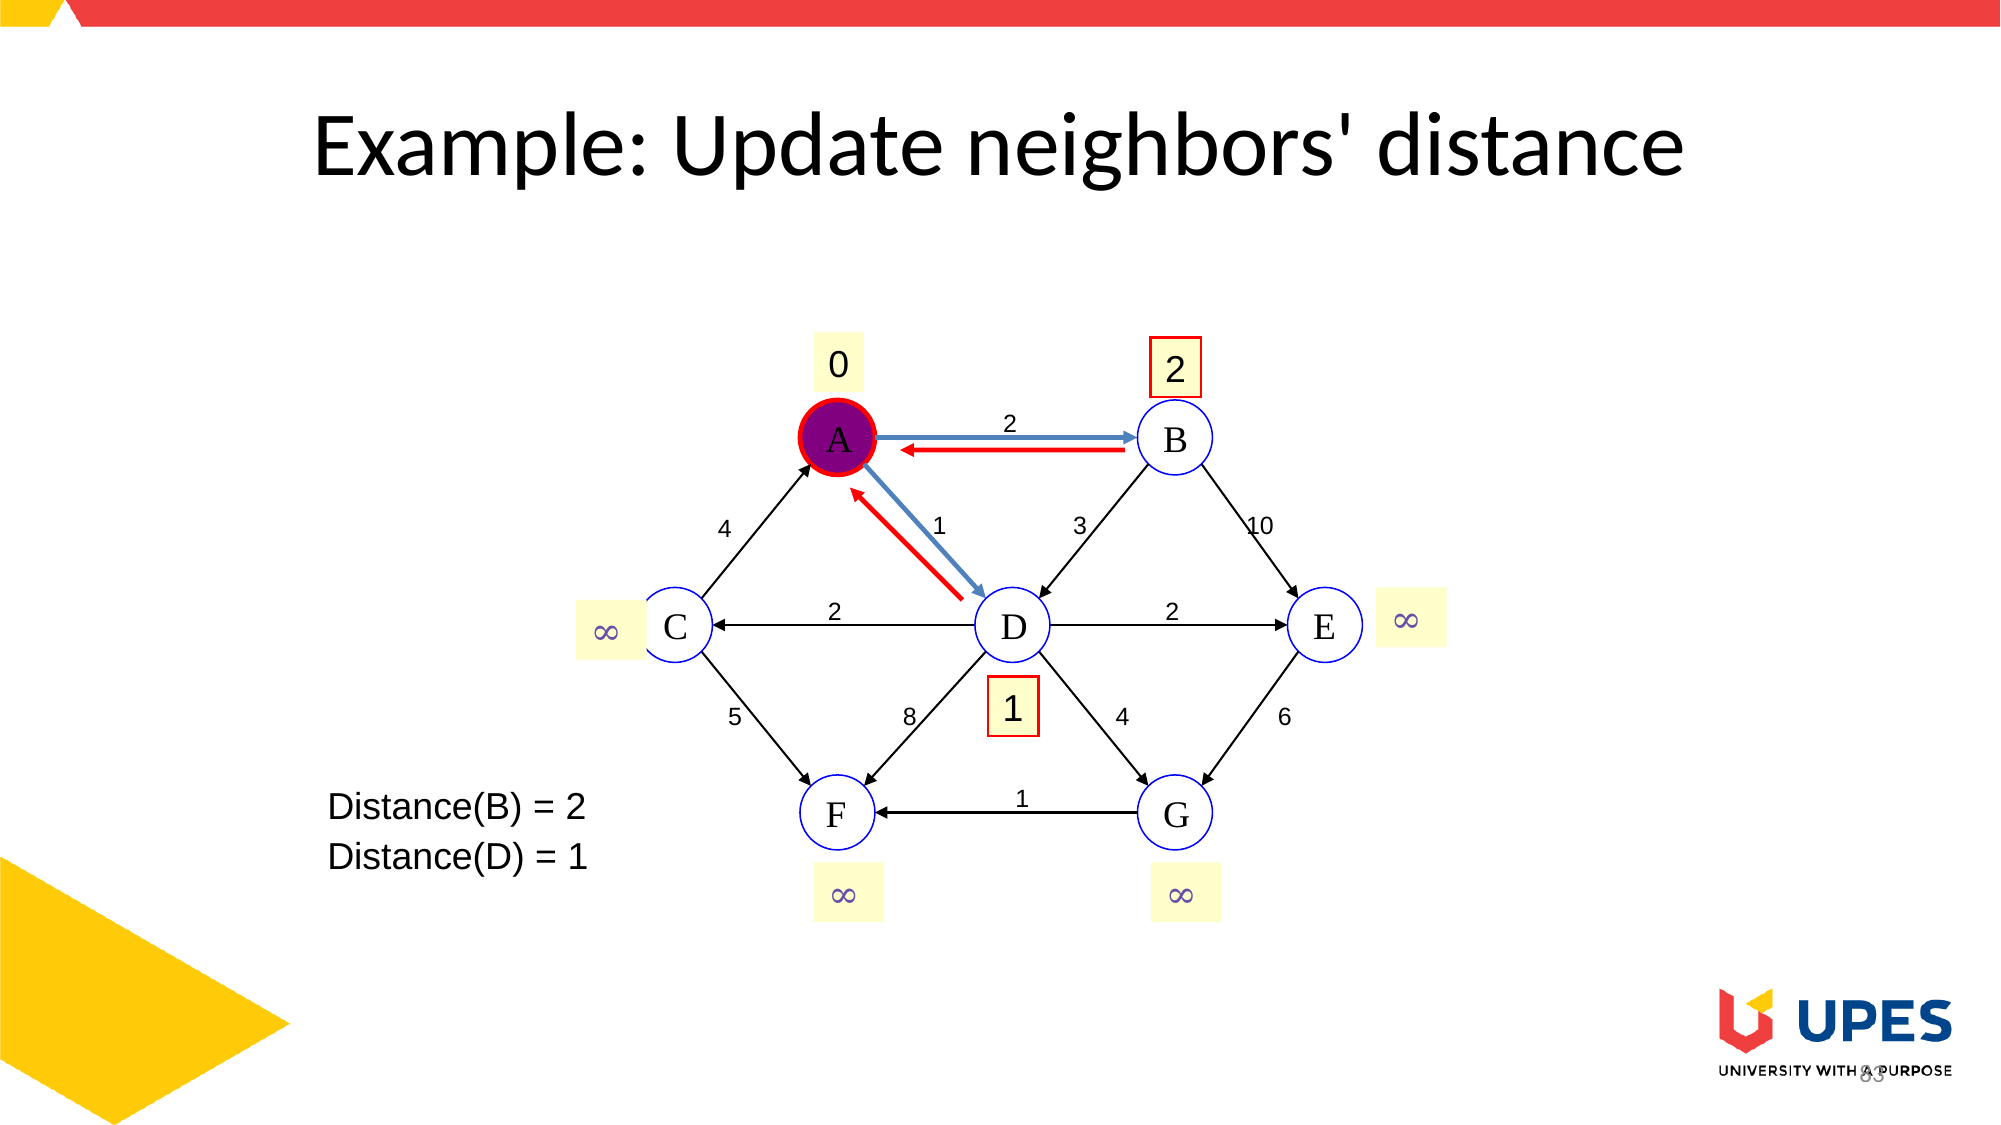

83
# Example: Update neighbors' distance
0
2
A
2
B

1
3
10
4
C
2
D
2
E
∞
∞
1
5
8
4
6
F
1
G
Distance(B) = 2

Distance(D) = 1

∞
∞